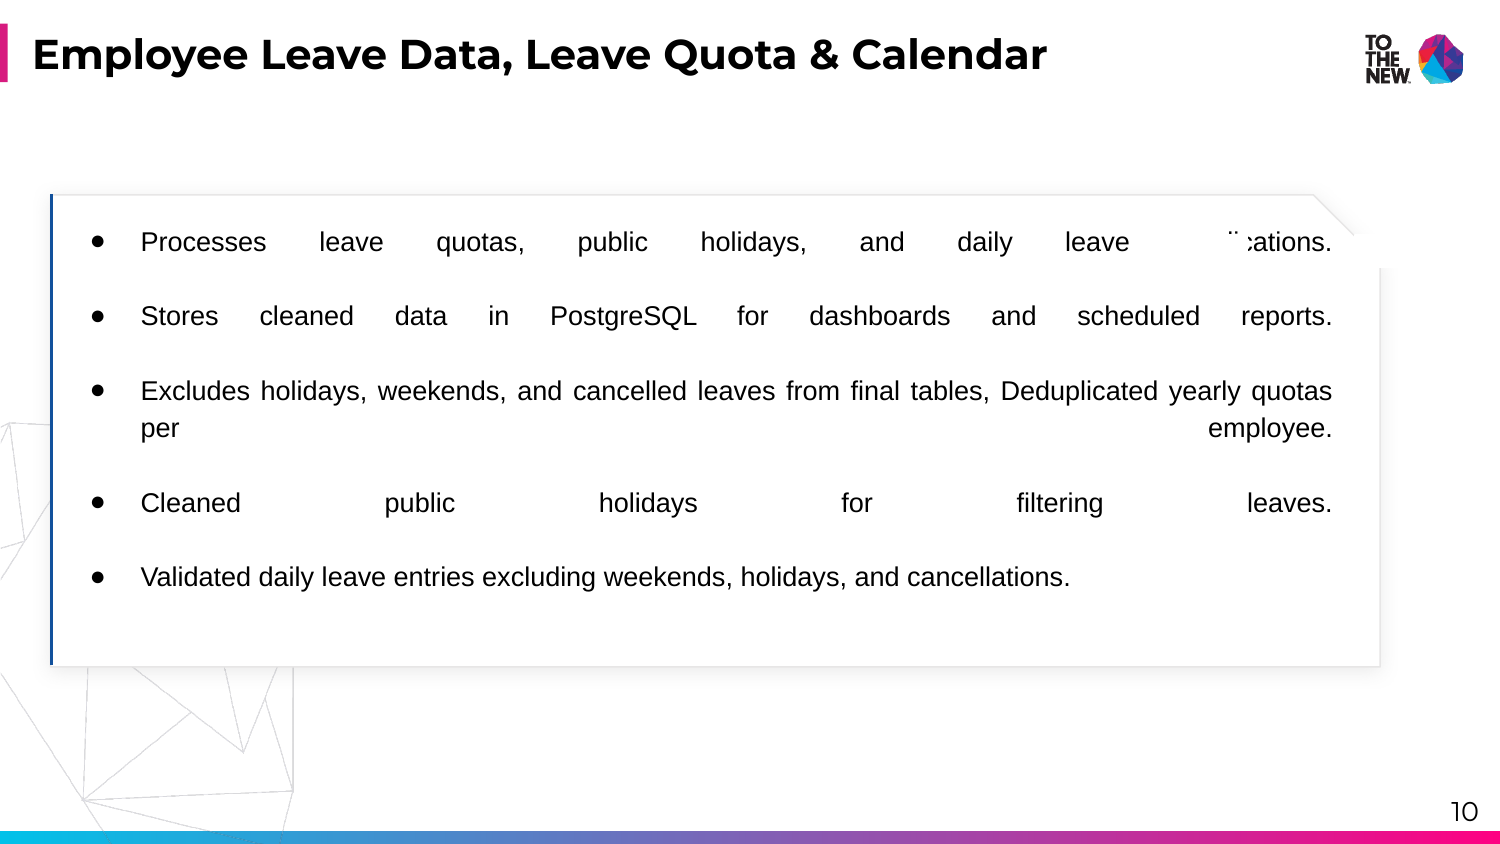

Employee Leave Data, Leave Quota & Calendar

Processes leave quotas, public holidays, and daily leave applications.
Stores cleaned data in PostgreSQL for dashboards and scheduled reports.
Excludes holidays, weekends, and cancelled leaves from final tables, Deduplicated yearly quotas per employee.
Cleaned public holidays for filtering leaves.
Validated daily leave entries excluding weekends, holidays, and cancellations.

10